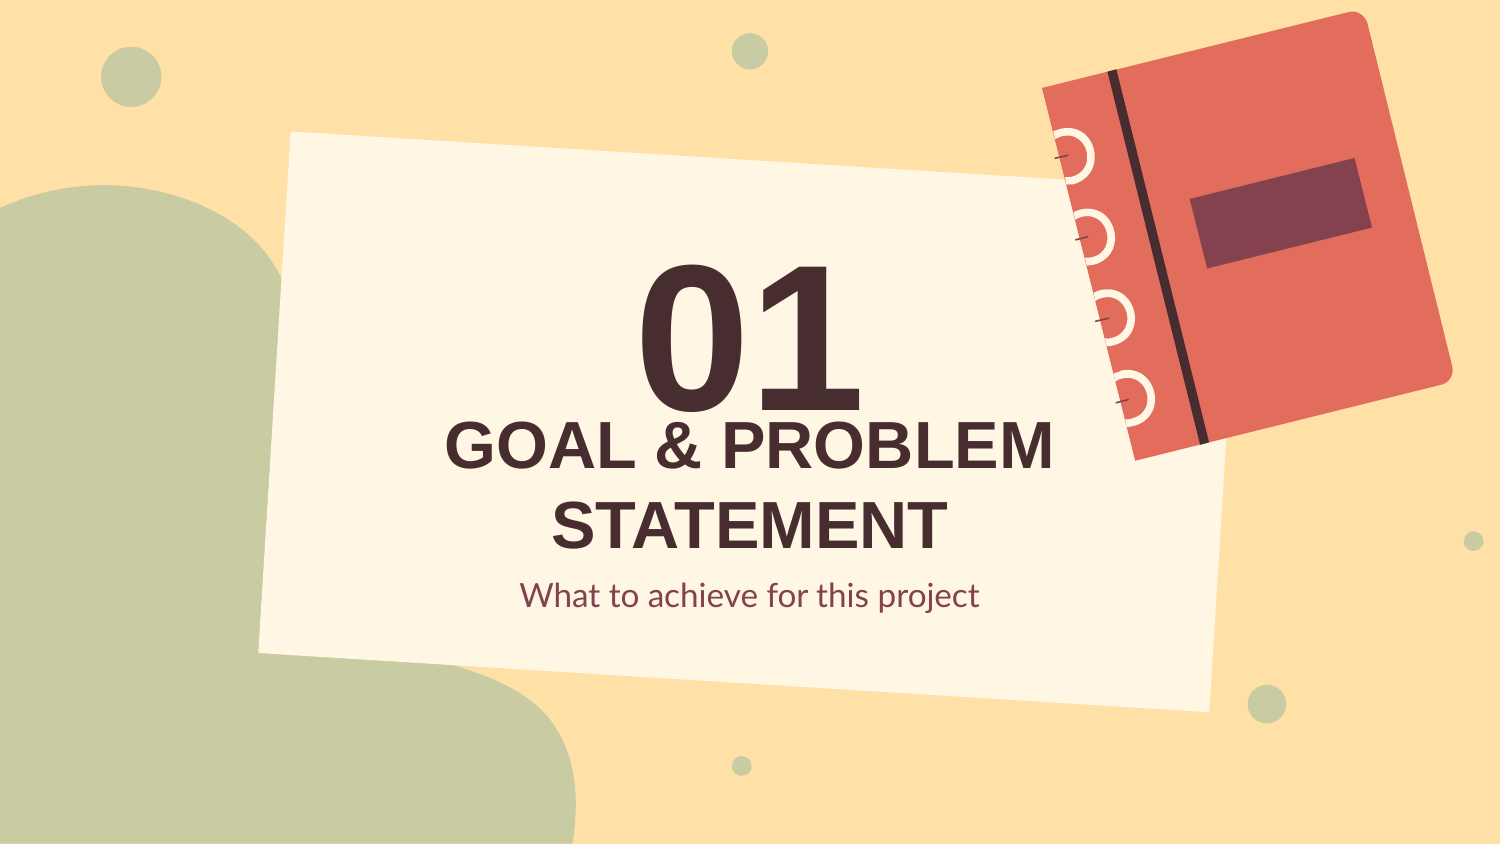

01
# GOAL & PROBLEM STATEMENT
What to achieve for this project